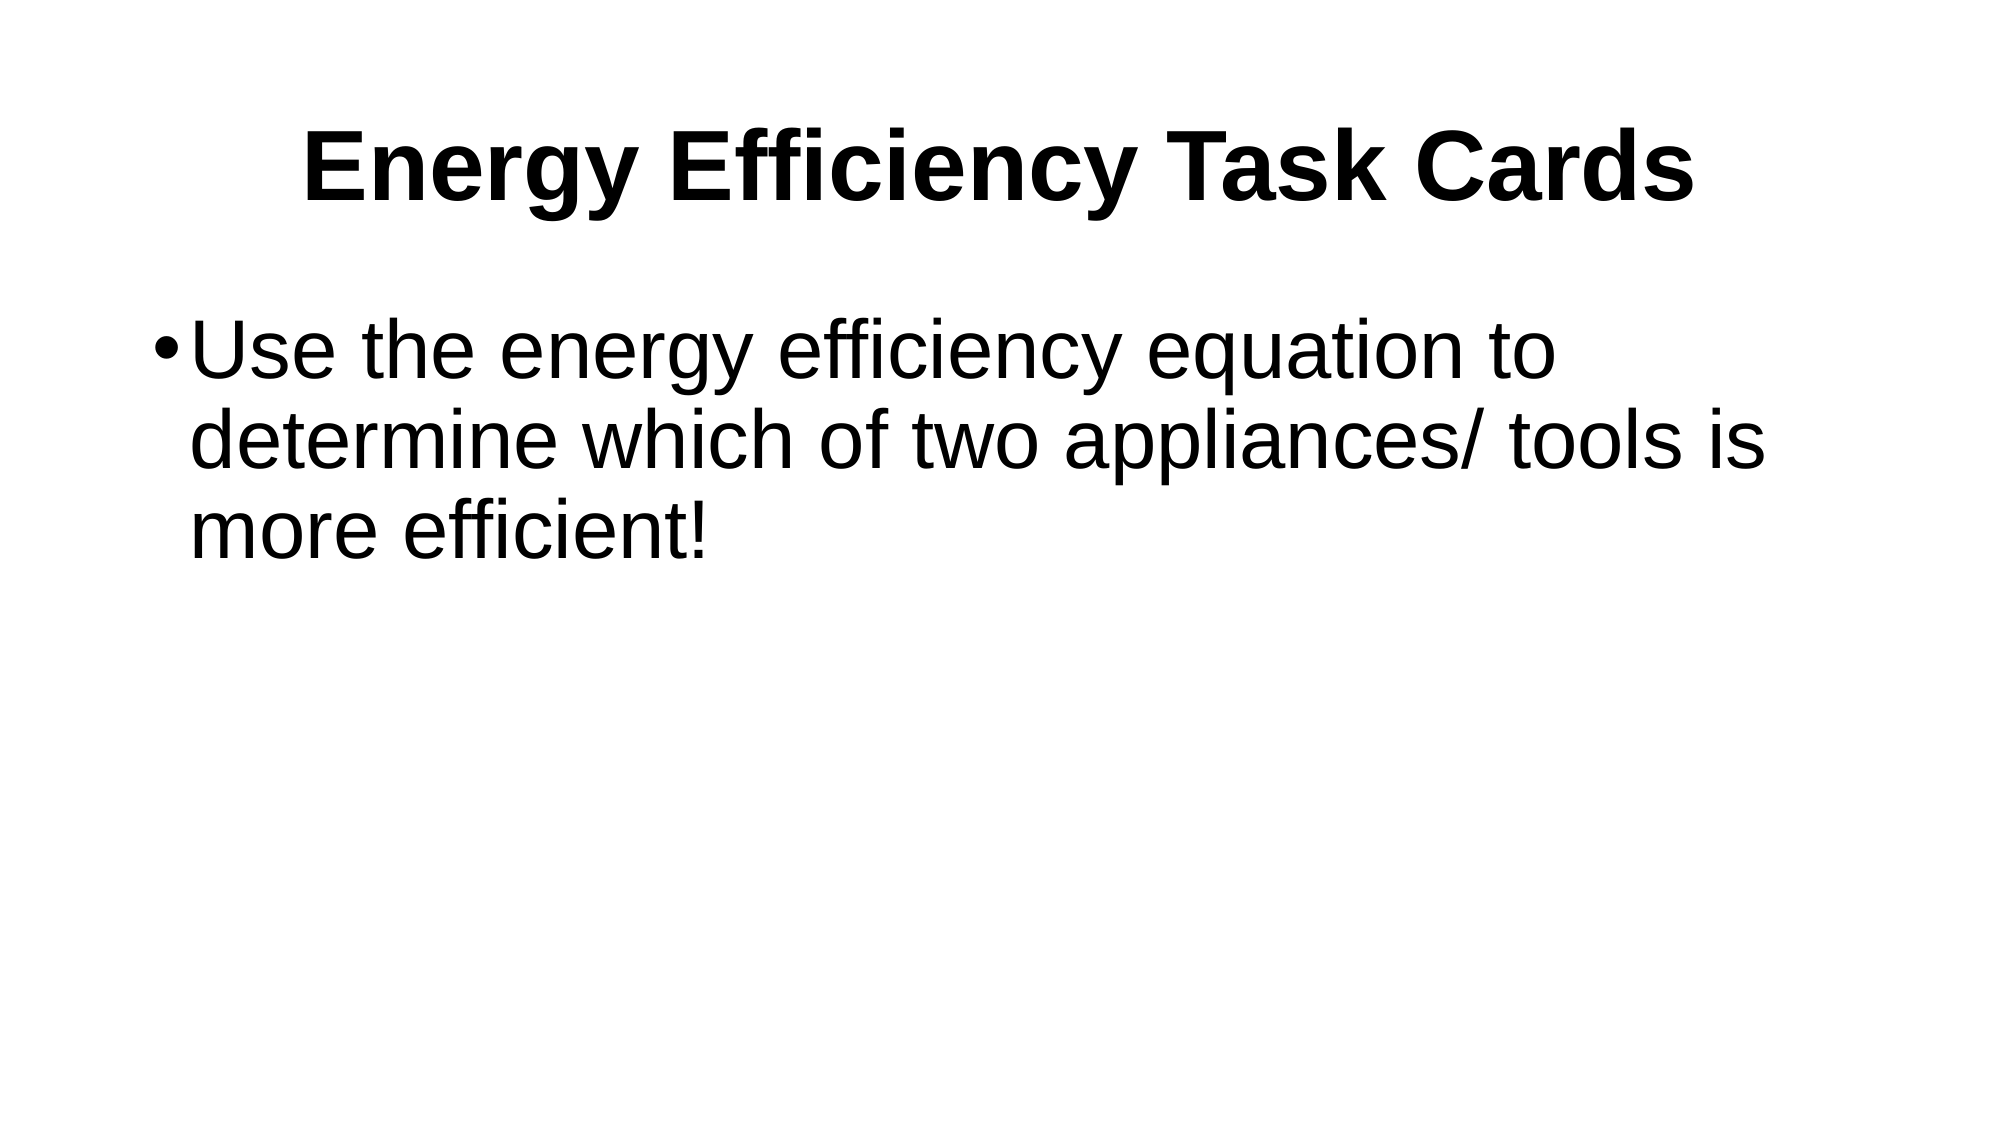

# Energy Efficiency Task Cards
Use the energy efficiency equation to determine which of two appliances/ tools is more efficient!